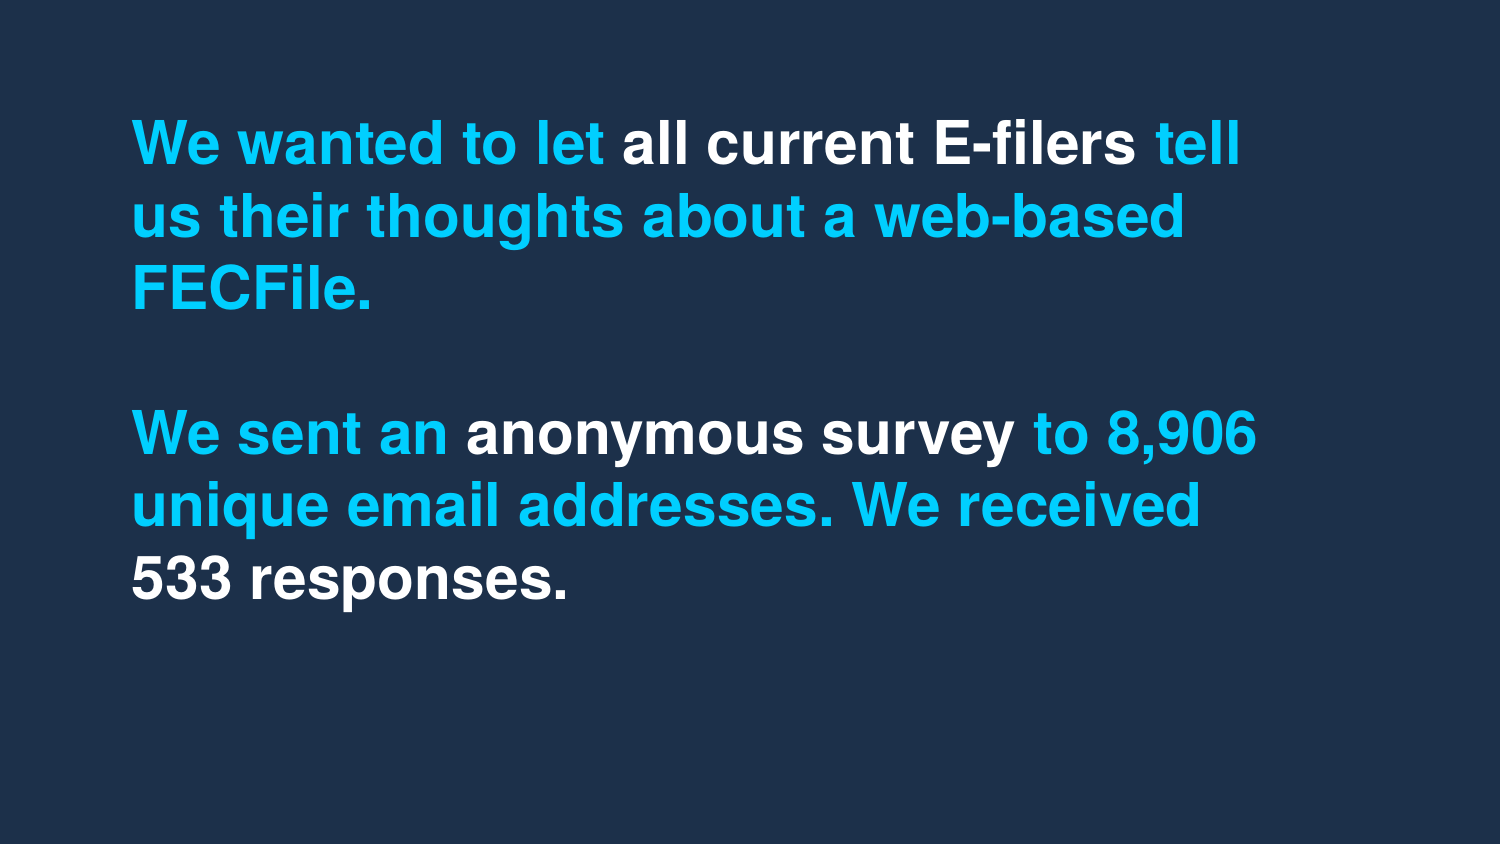

# We wanted to let all current E-filers tell us their thoughts about a web-based FECFile.

We sent an anonymous survey to 8,906 unique email addresses. We received 533 responses.